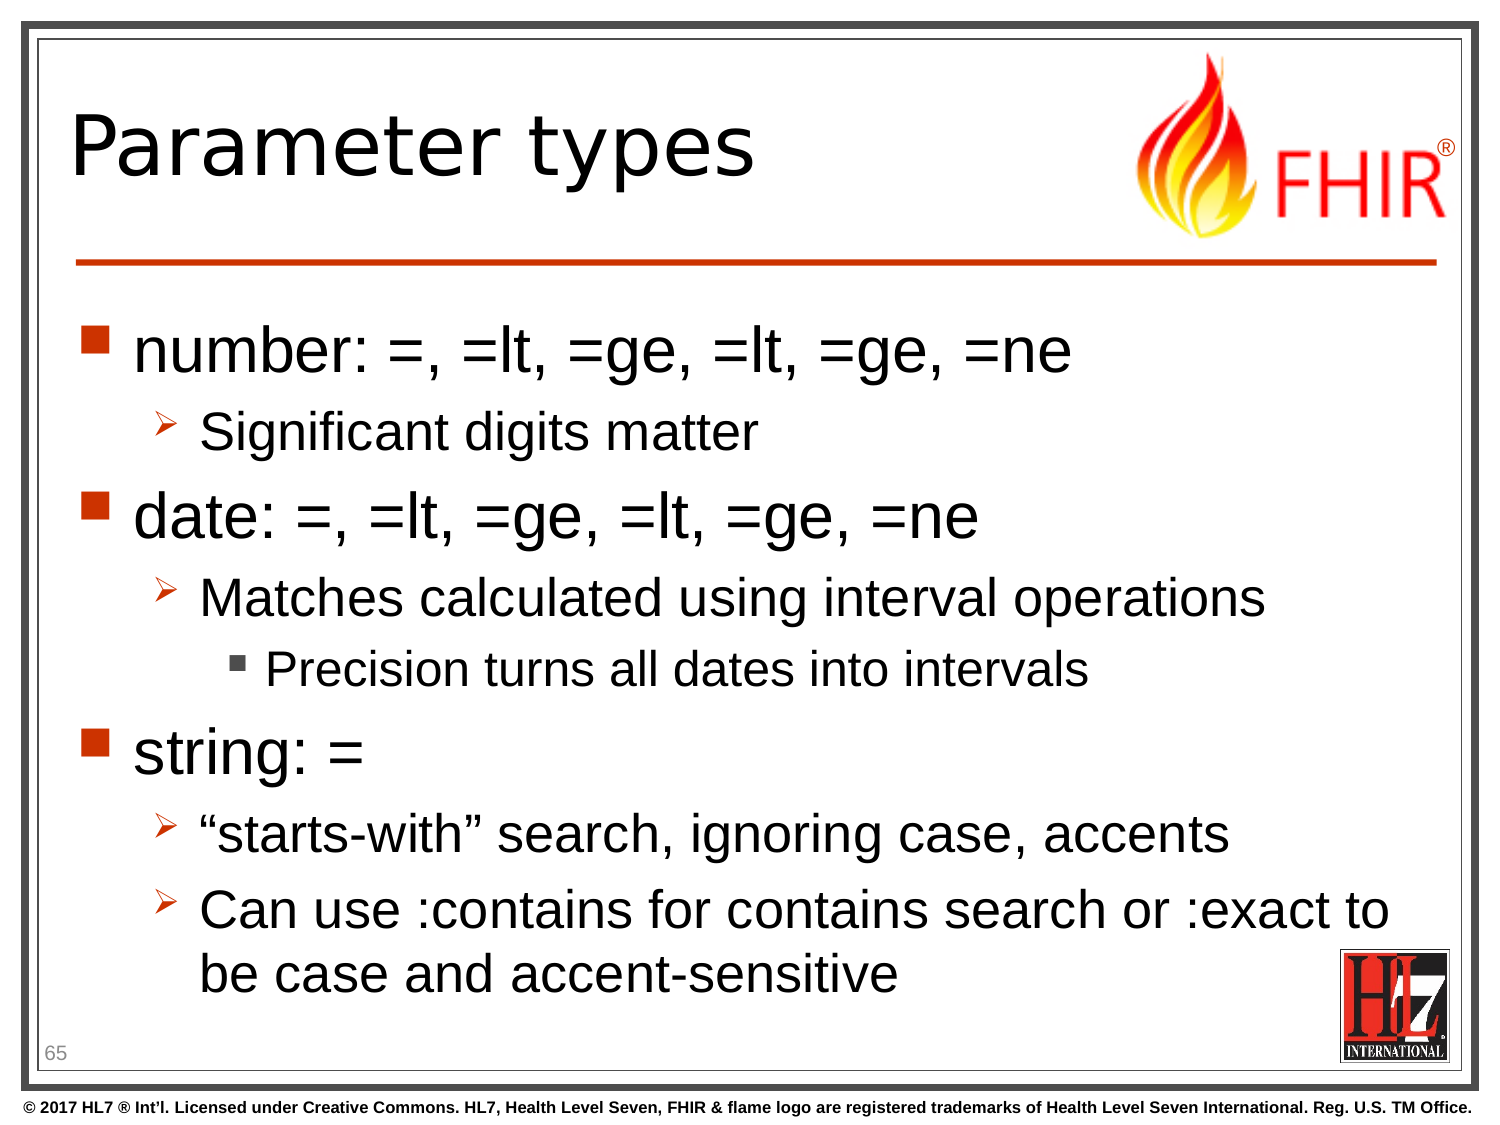

number: =, =lt, =ge, =lt, =ge, =ne
Significant digits matter
date: =, =lt, =ge, =lt, =ge, =ne
Matches calculated using interval operations
Precision turns all dates into intervals
string: =
“starts-with” search, ignoring case, accents
Can use :contains for contains search or :exact to be case and accent-sensitive
# Parameter types
65